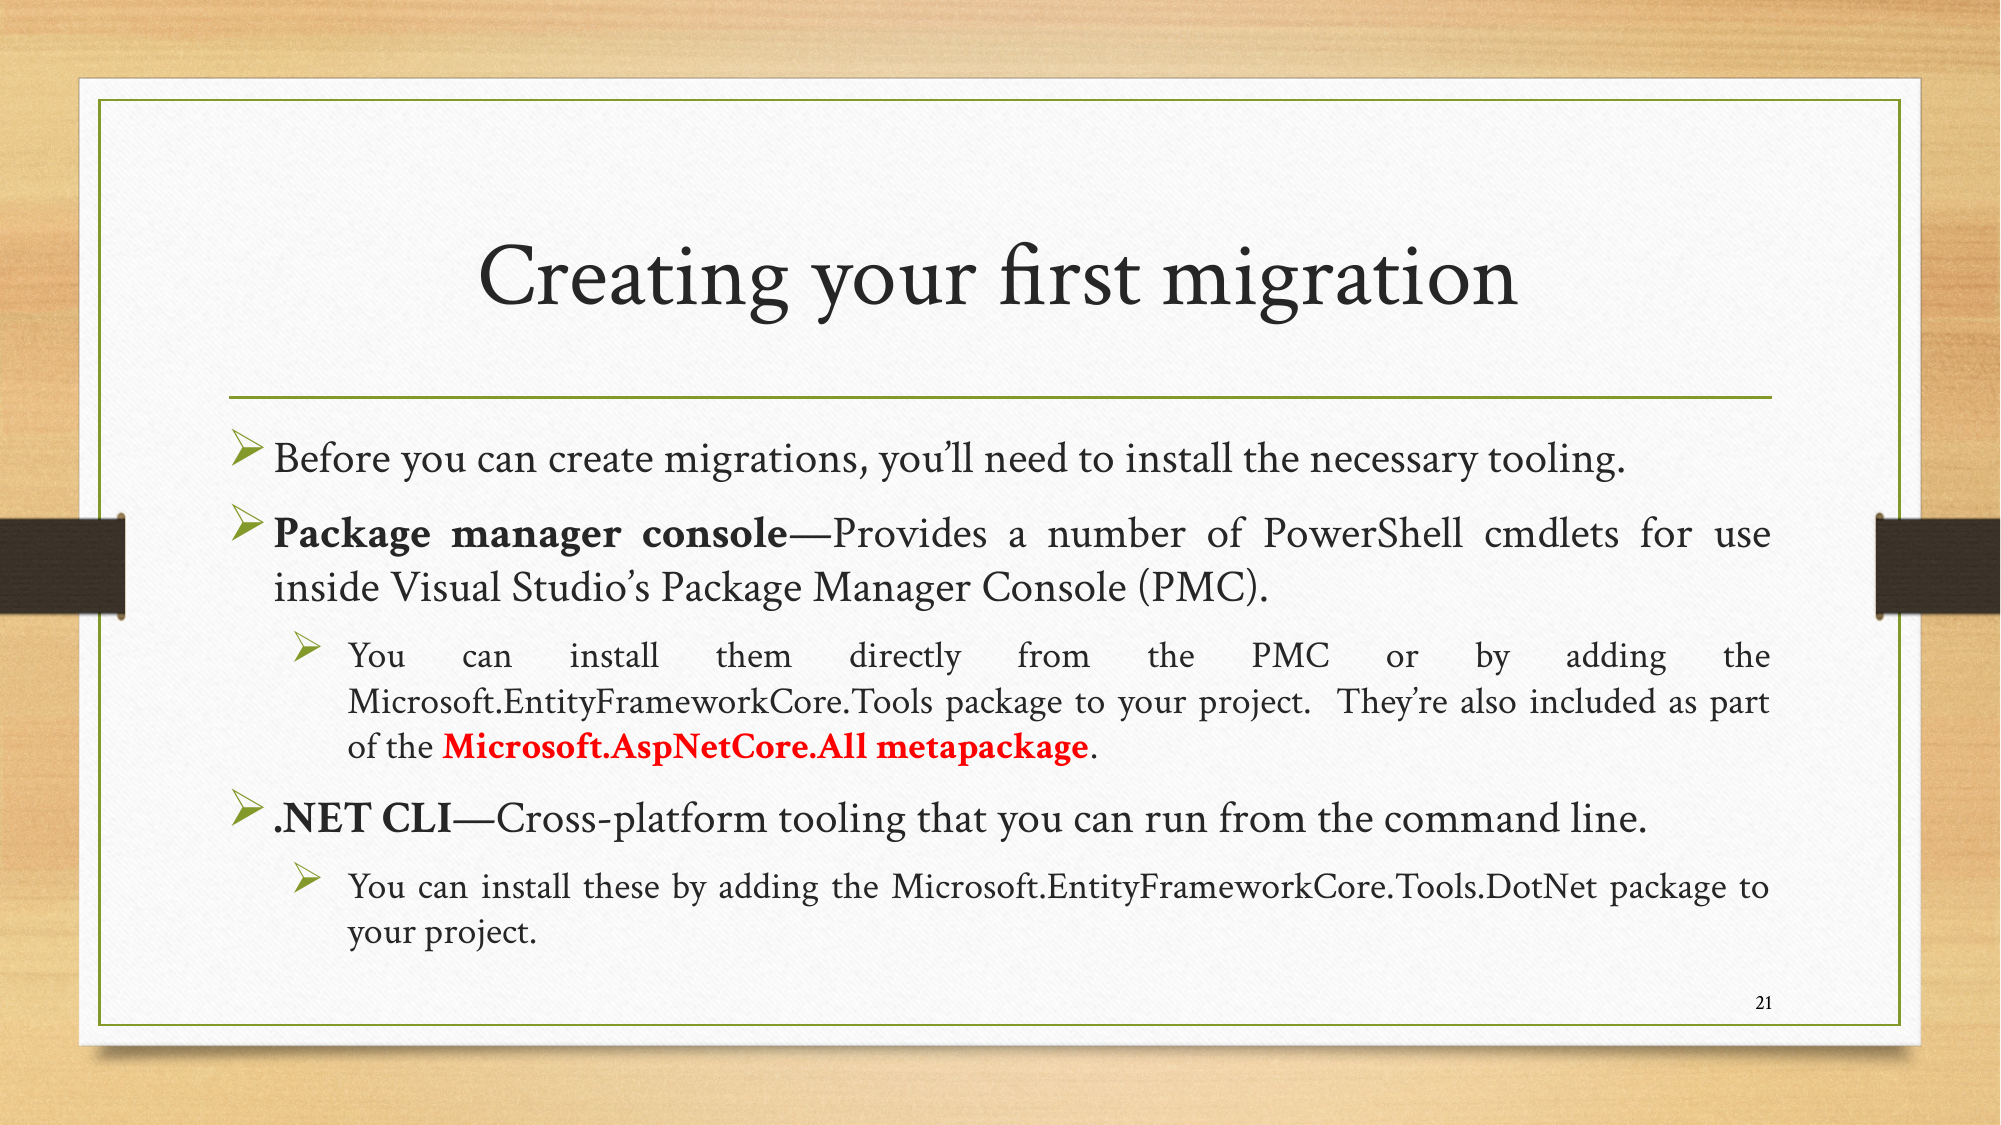

# Creating your first migration
Before you can create migrations, you’ll need to install the necessary tooling.
Package manager console—Provides a number of PowerShell cmdlets for use inside Visual Studio’s Package Manager Console (PMC).
You can install them directly from the PMC or by adding the Microsoft.EntityFrameworkCore.Tools package to your project.  They’re also included as part of the Microsoft.AspNetCore.All metapackage.
.NET CLI—Cross-platform tooling that you can run from the command line.
You can install these by adding the Microsoft.EntityFrameworkCore.Tools.DotNet package to your project.
21